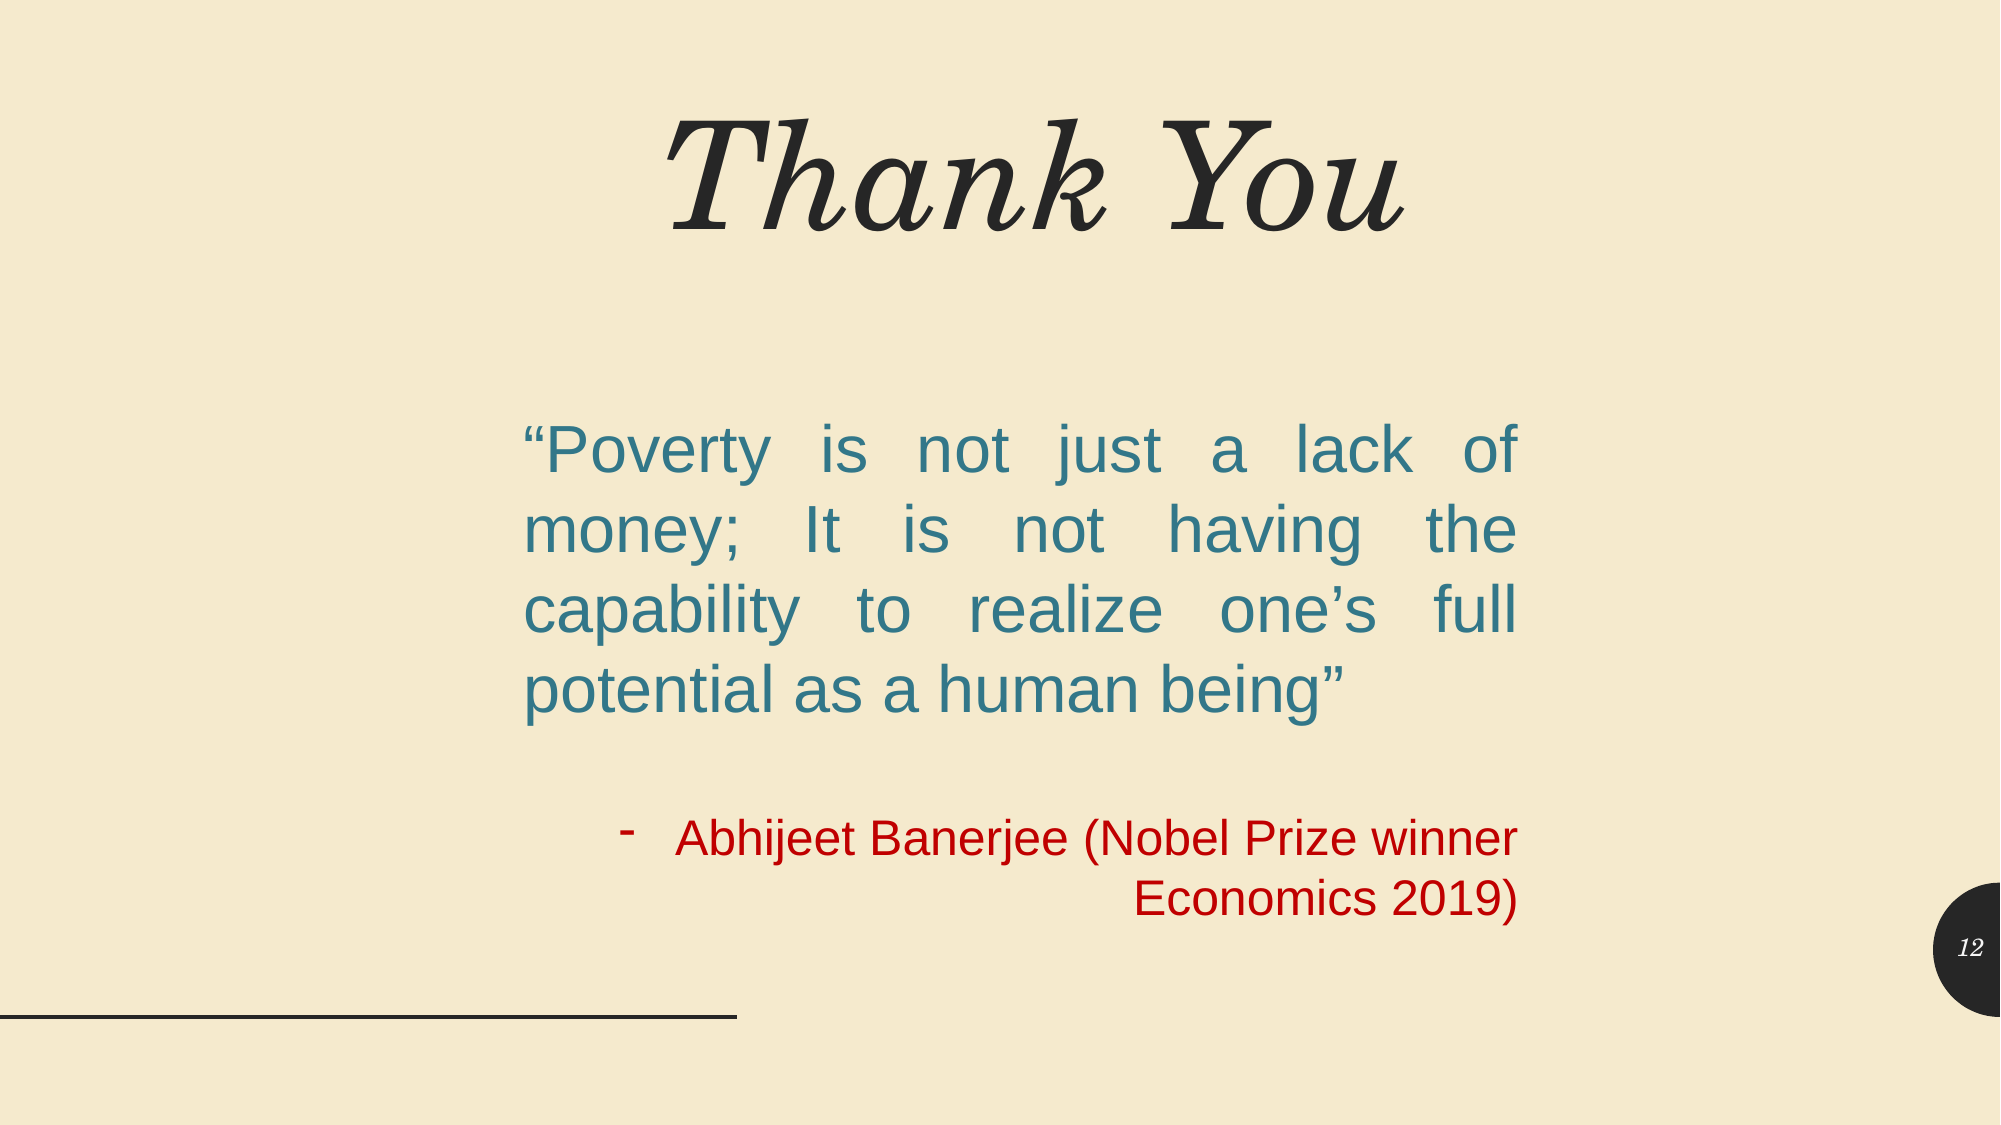

# Thank You
“Poverty is not just a lack of money; It is not having the capability to realize one’s full potential as a human being”

Abhijeet Banerjee (Nobel Prize winner Economics 2019)
12